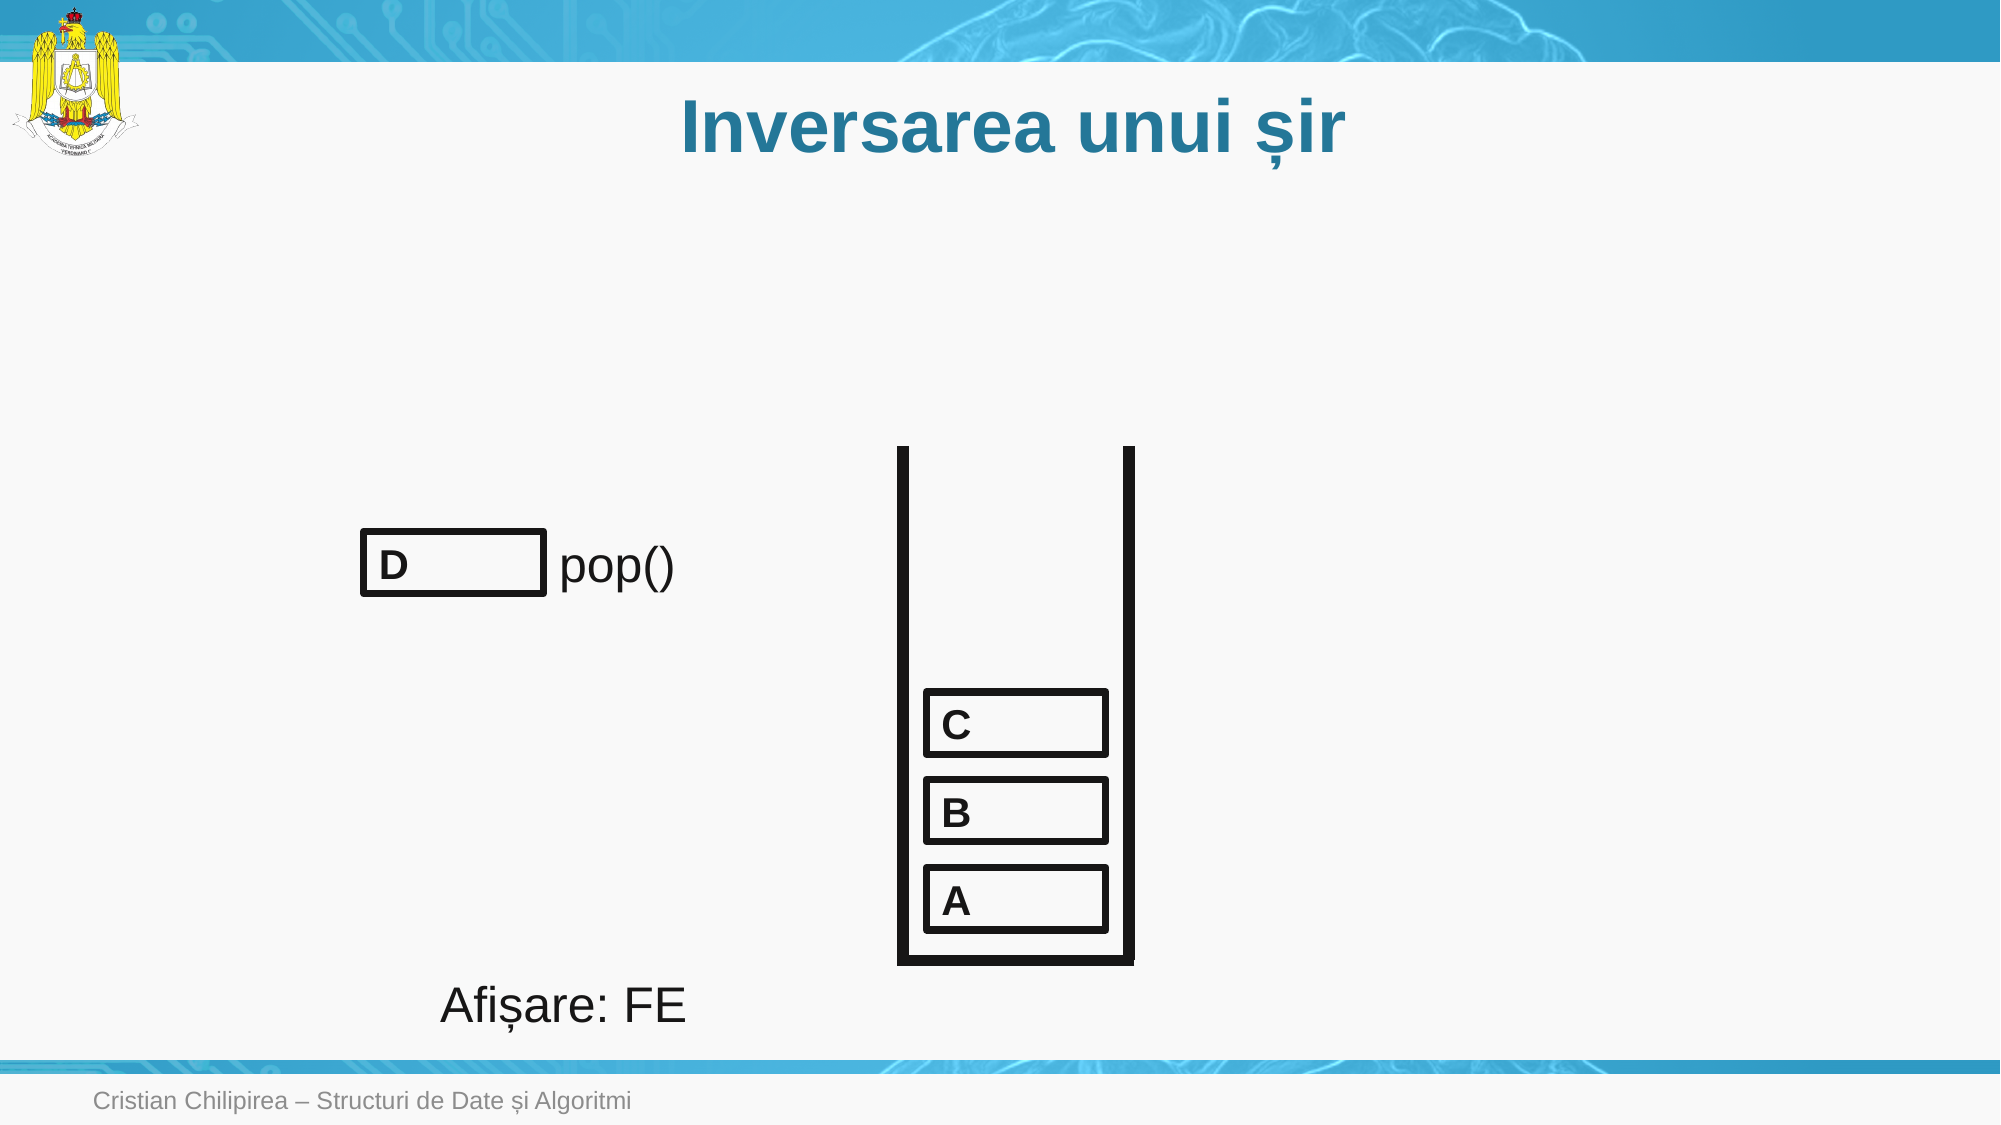

# Inversarea unui șir
pop()
D
C
B
A
Afișare: FE
Cristian Chilipirea – Structuri de Date și Algoritmi